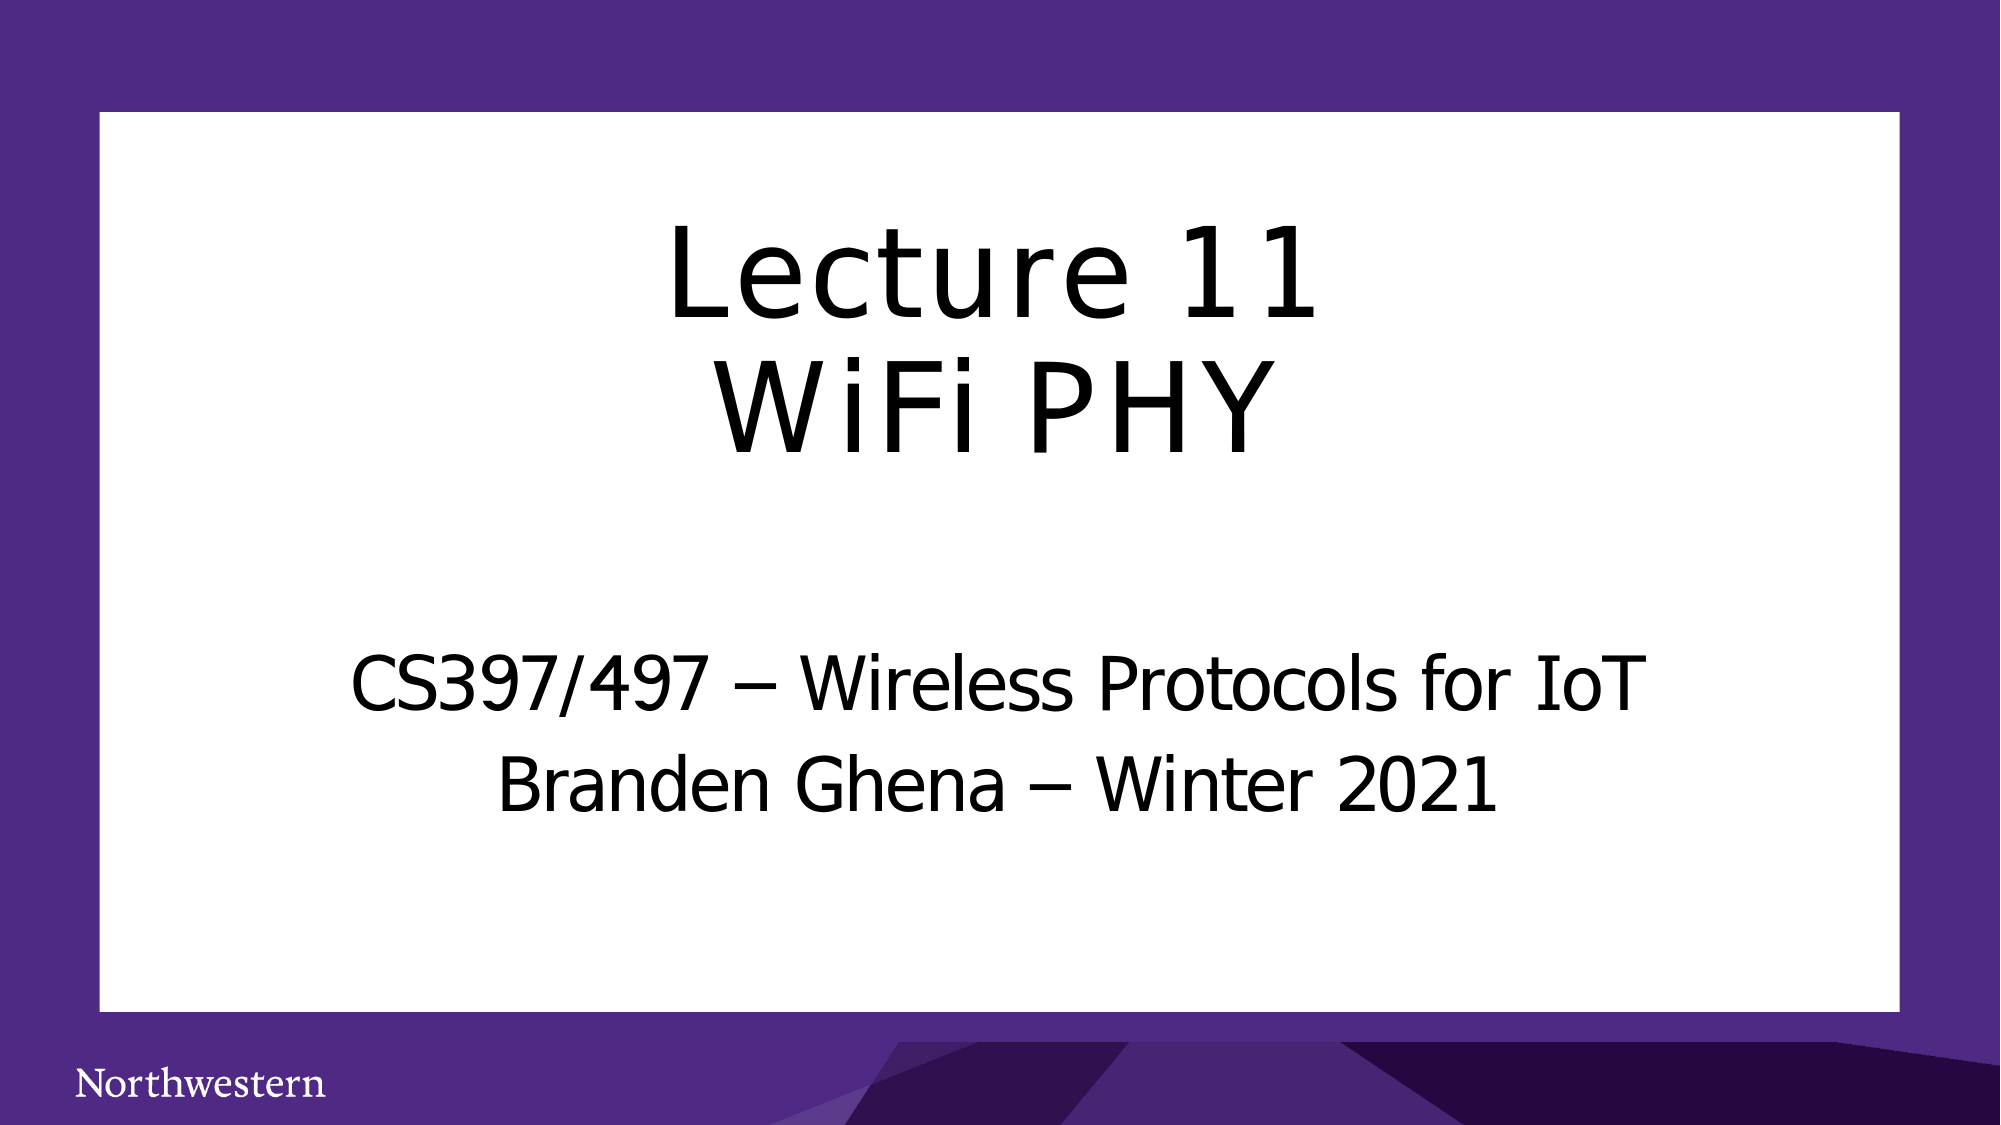

# Lecture 11 WiFi PHY
CS397/497 – Wireless Protocols for IoT
Branden Ghena – Winter 2021